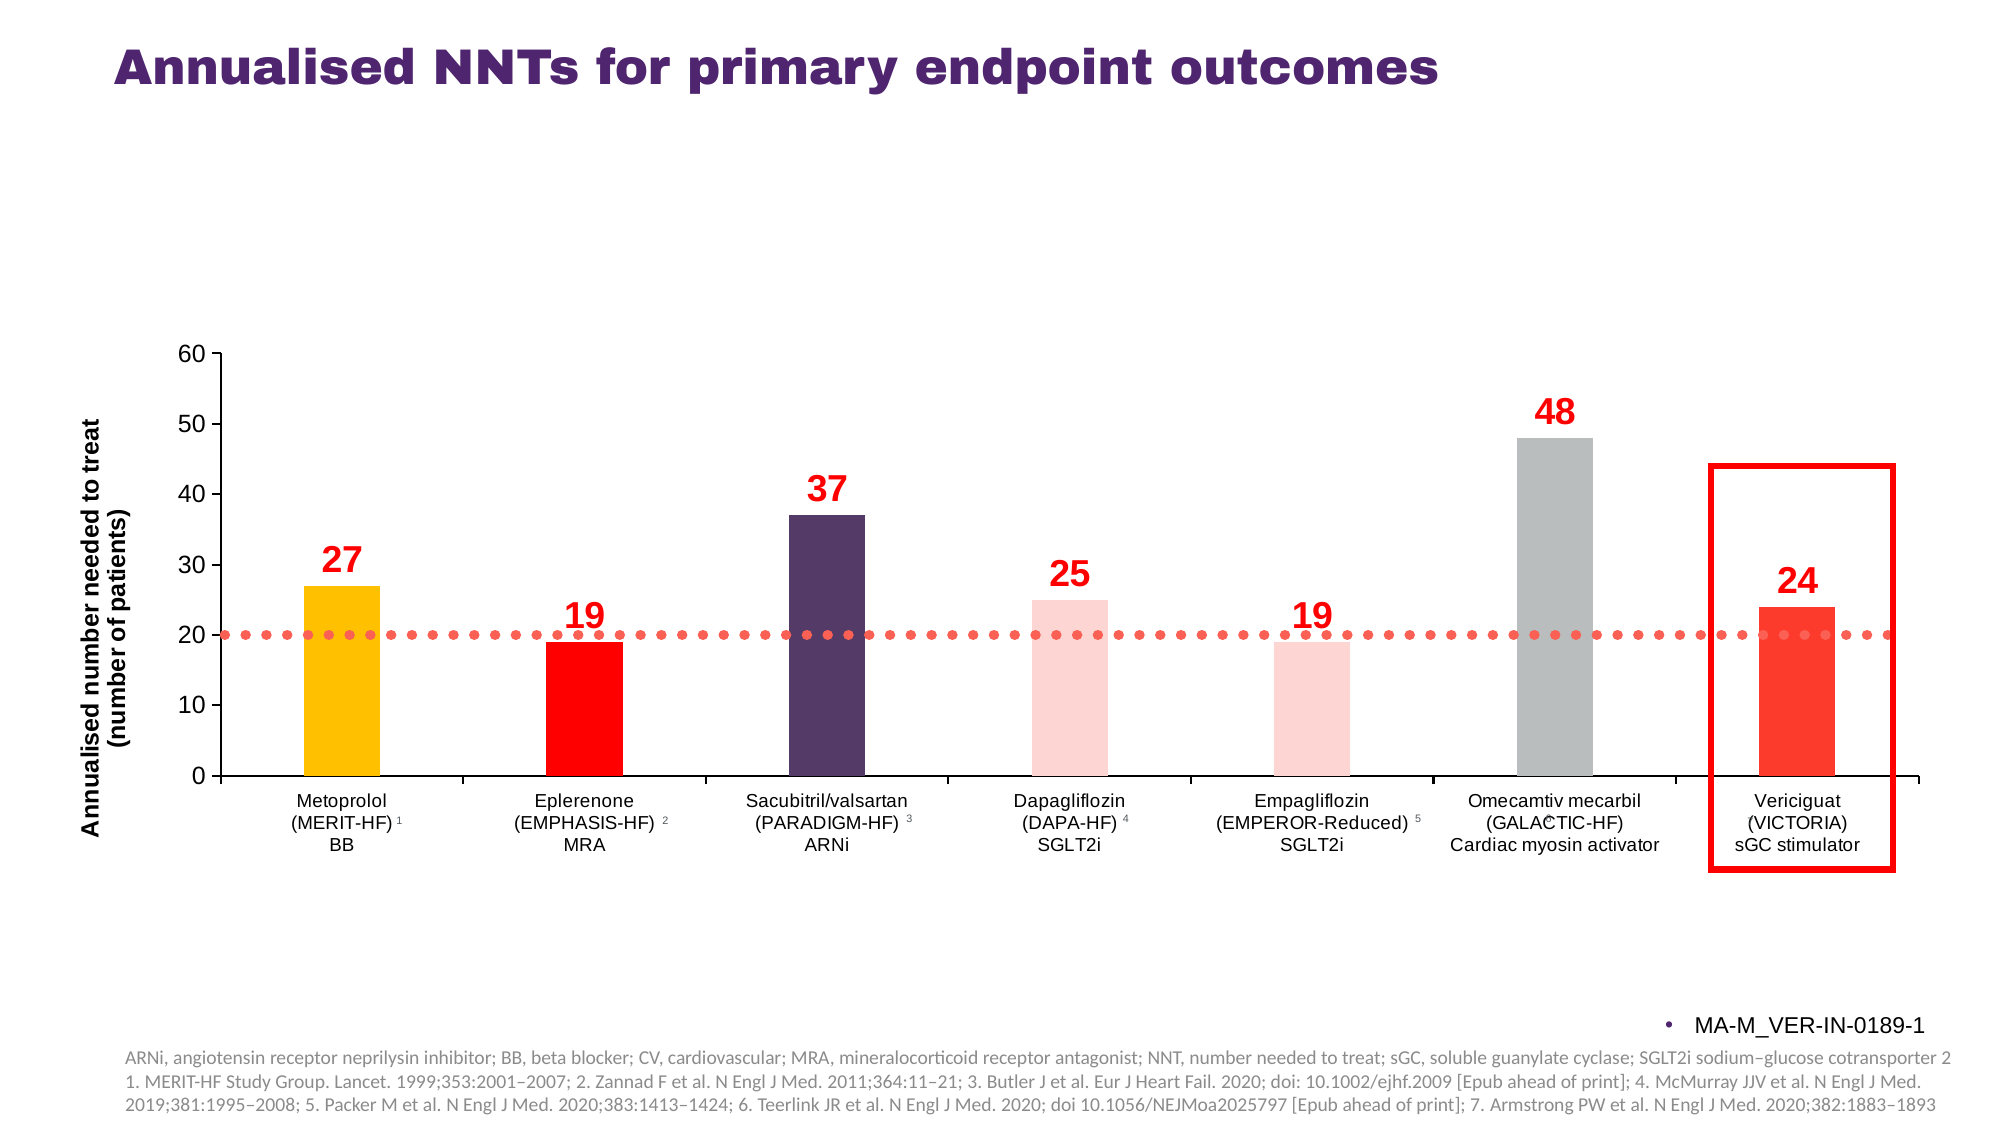

# Annualised NNTs for primary endpoint outcomes

### Chart

| Category | Annualised NNT |
|---|---|
| Metoprolol
(MERIT-HF)
BB | 27.0 |
| Eplerenone
(EMPHASIS-HF)
MRA | 19.0 |
| Sacubitril/valsartan
(PARADIGM-HF)
ARNi | 37.0 |
| Dapagliflozin
(DAPA-HF)
SGLT2i | 25.0 |
| Empagliflozin
(EMPEROR-Reduced)
SGLT2i | 19.0 |
| Omecamtiv mecarbil
(GALACTIC-HF)
Cardiac myosin activator | 48.0 |
| Vericiguat
(VICTORIA)
sGC stimulator | 24.0 |
3
4
5
1
2

6
7
MA-M_VER-IN-0189-1
ARNi, angiotensin receptor neprilysin inhibitor; BB, beta blocker; CV, cardiovascular; MRA, mineralocorticoid receptor antagonist; NNT, number needed to treat; sGC, soluble guanylate cyclase; SGLT2i sodium–glucose cotransporter 2
1. MERIT-HF Study Group. Lancet. 1999;353:2001–2007; 2. Zannad F et al. N Engl J Med. 2011;364:11–21; 3. Butler J et al. Eur J Heart Fail. 2020; doi: 10.1002/ejhf.2009 [Epub ahead of print]; 4. McMurray JJV et al. N Engl J Med. 2019;381:1995–2008; 5. Packer M et al. N Engl J Med. 2020;383:1413–1424; 6. Teerlink JR et al. N Engl J Med. 2020; doi 10.1056/NEJMoa2025797 [Epub ahead of print]; 7. Armstrong PW et al. N Engl J Med. 2020;382:1883–1893